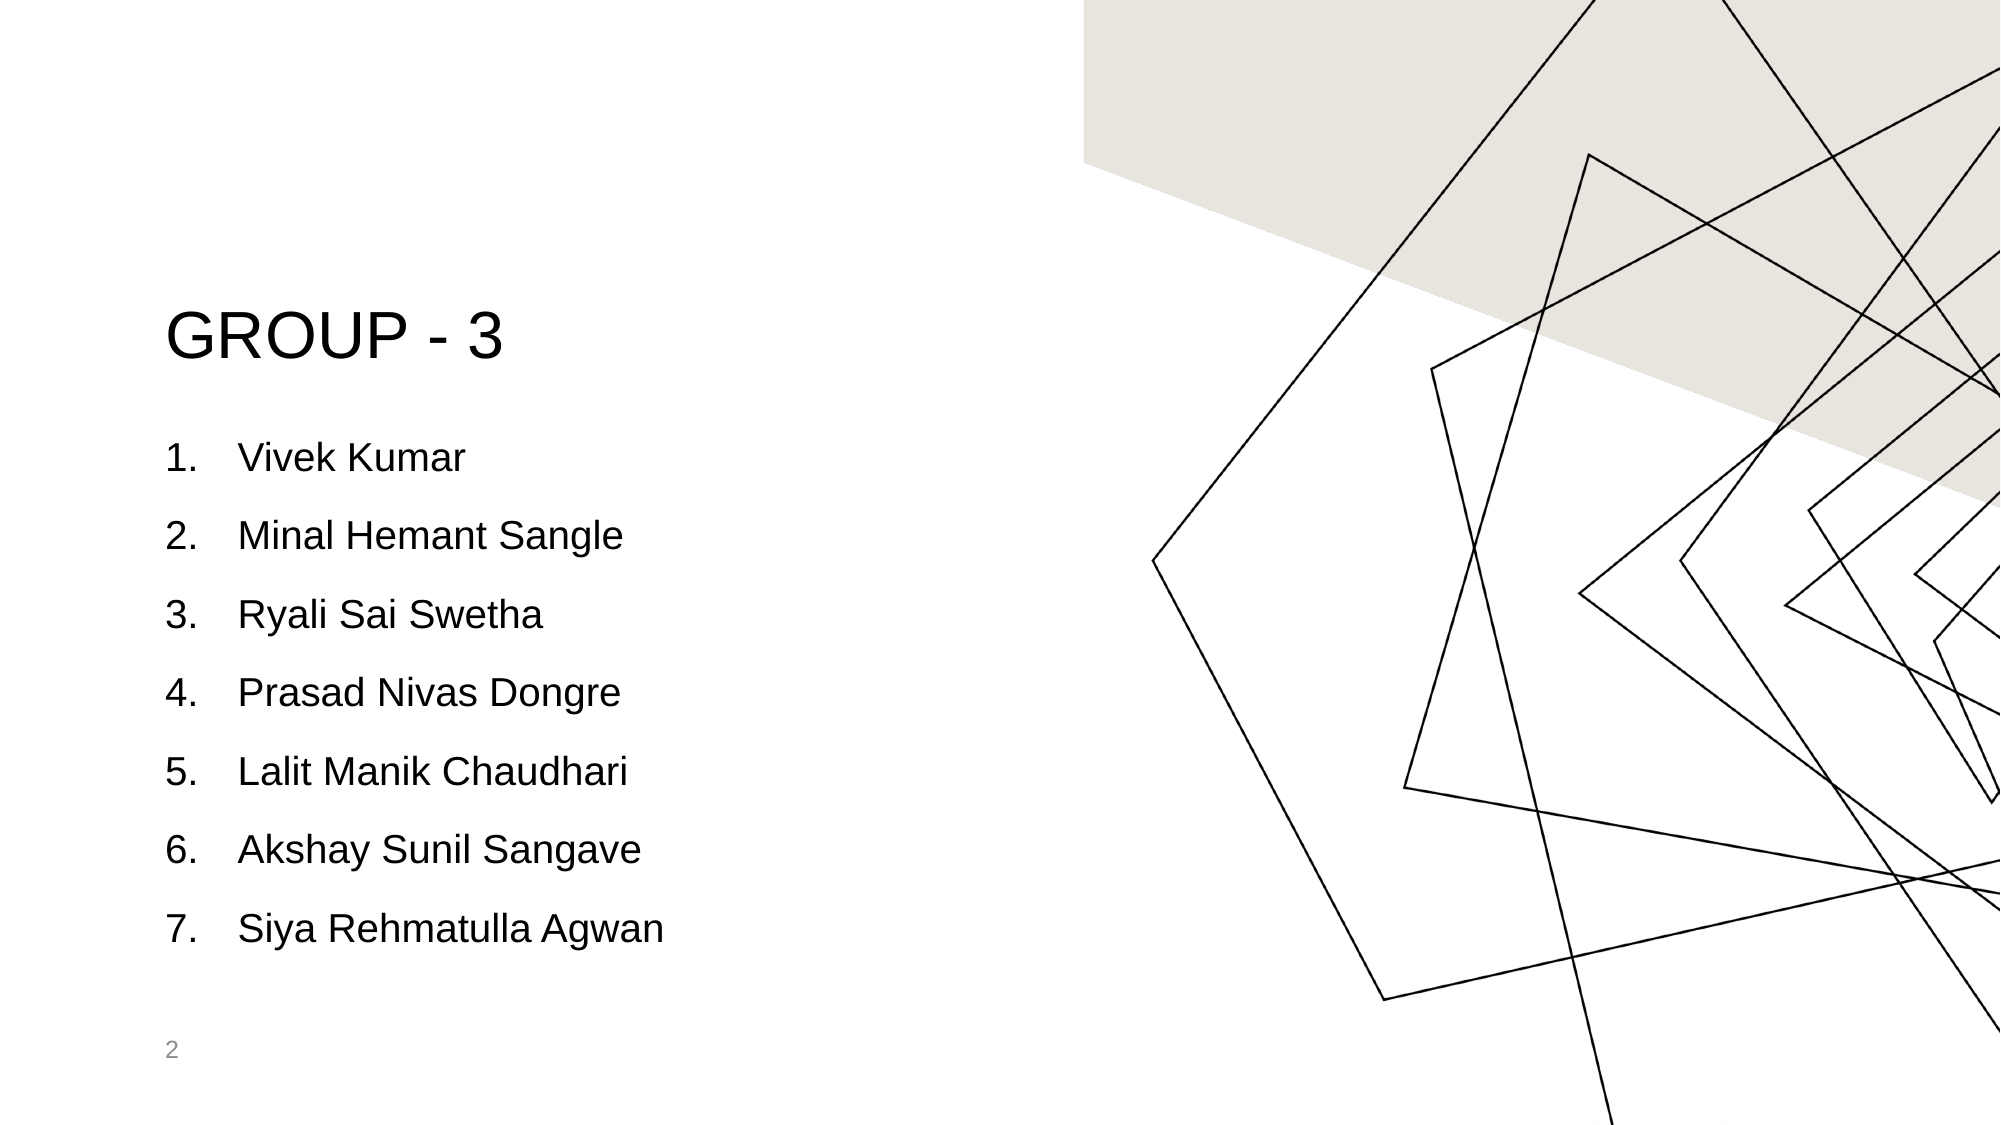

# Group - 3
Vivek Kumar
Minal Hemant Sangle
Ryali Sai Swetha
Prasad Nivas Dongre
Lalit Manik Chaudhari
Akshay Sunil Sangave
Siya Rehmatulla Agwan
2